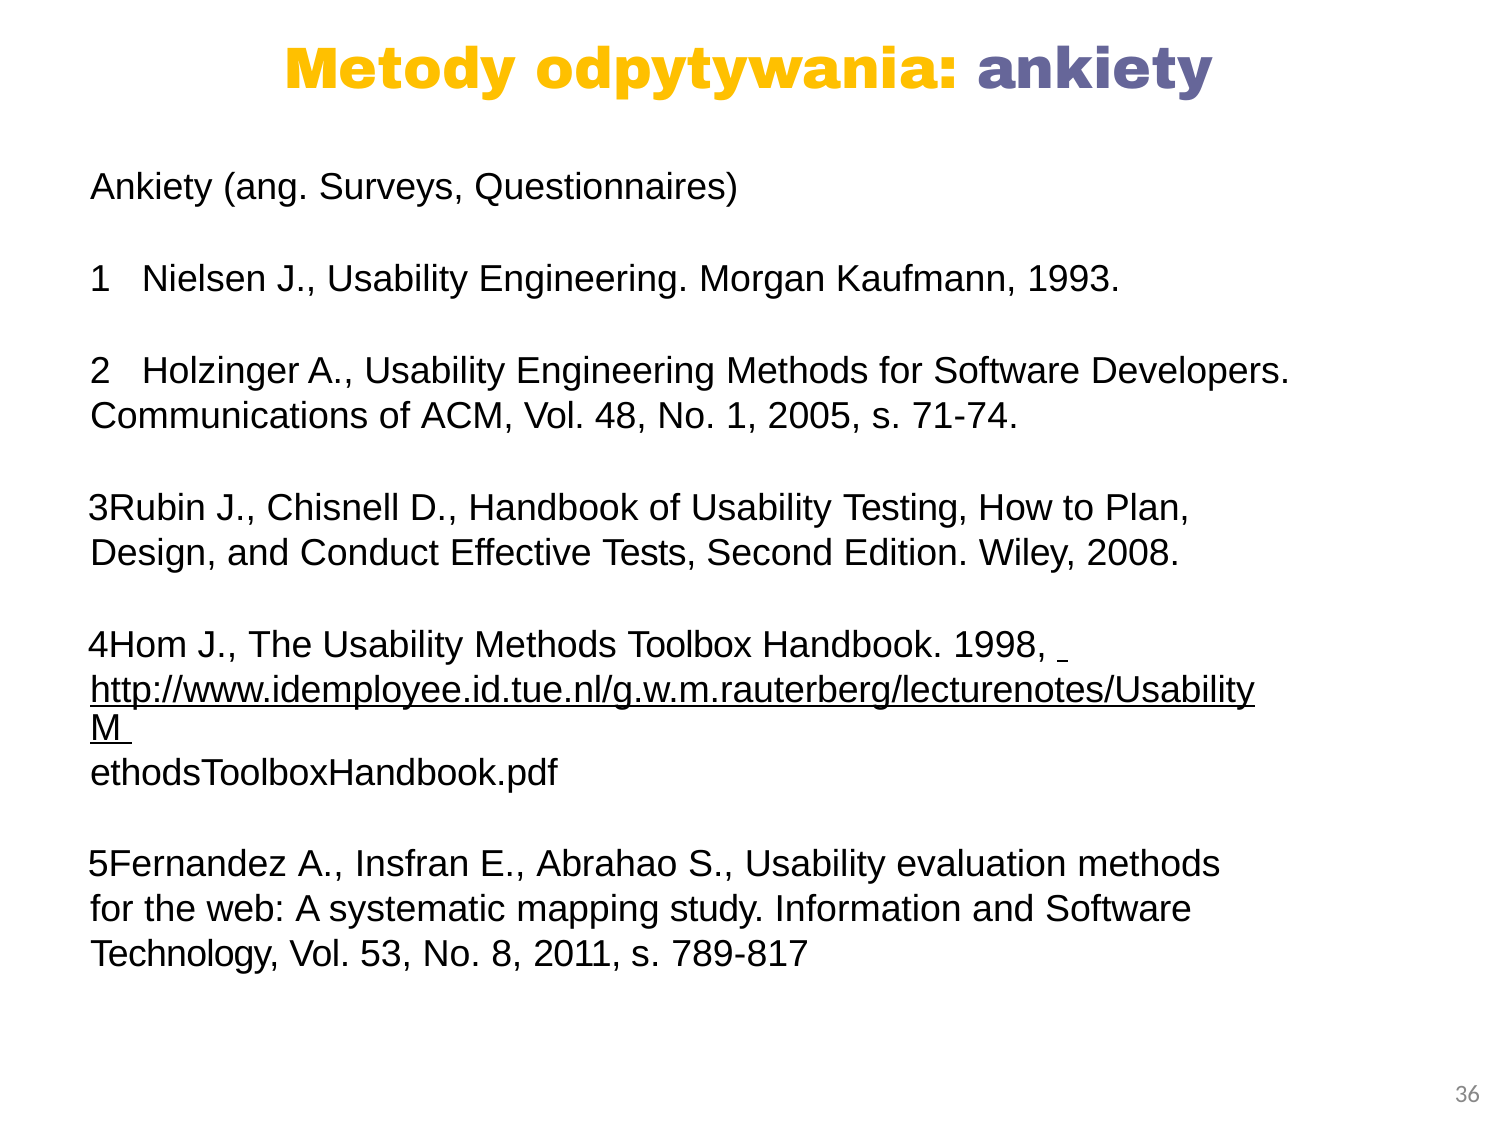

# Metody odpytywania: ankiety
Ankiety (ang. Surveys, Questionnaires)

Nielsen J., Usability Engineering. Morgan Kaufmann, 1993.

Holzinger A., Usability Engineering Methods for Software Developers.
Communications of ACM, Vol. 48, No. 1, 2005, s. 71-74.

Rubin J., Chisnell D., Handbook of Usability Testing, How to Plan,  Design, and Conduct Effective Tests, Second Edition. Wiley, 2008.

Hom J., The Usability Methods Toolbox Handbook. 1998,  http://www.idemployee.id.tue.nl/g.w.m.rauterberg/lecturenotes/UsabilityM  ethodsToolboxHandbook.pdf

Fernandez A., Insfran E., Abrahao S., Usability evaluation methods  for the web: A systematic mapping study. Information and Software  Technology, Vol. 53, No. 8, 2011, s. 789-817
36